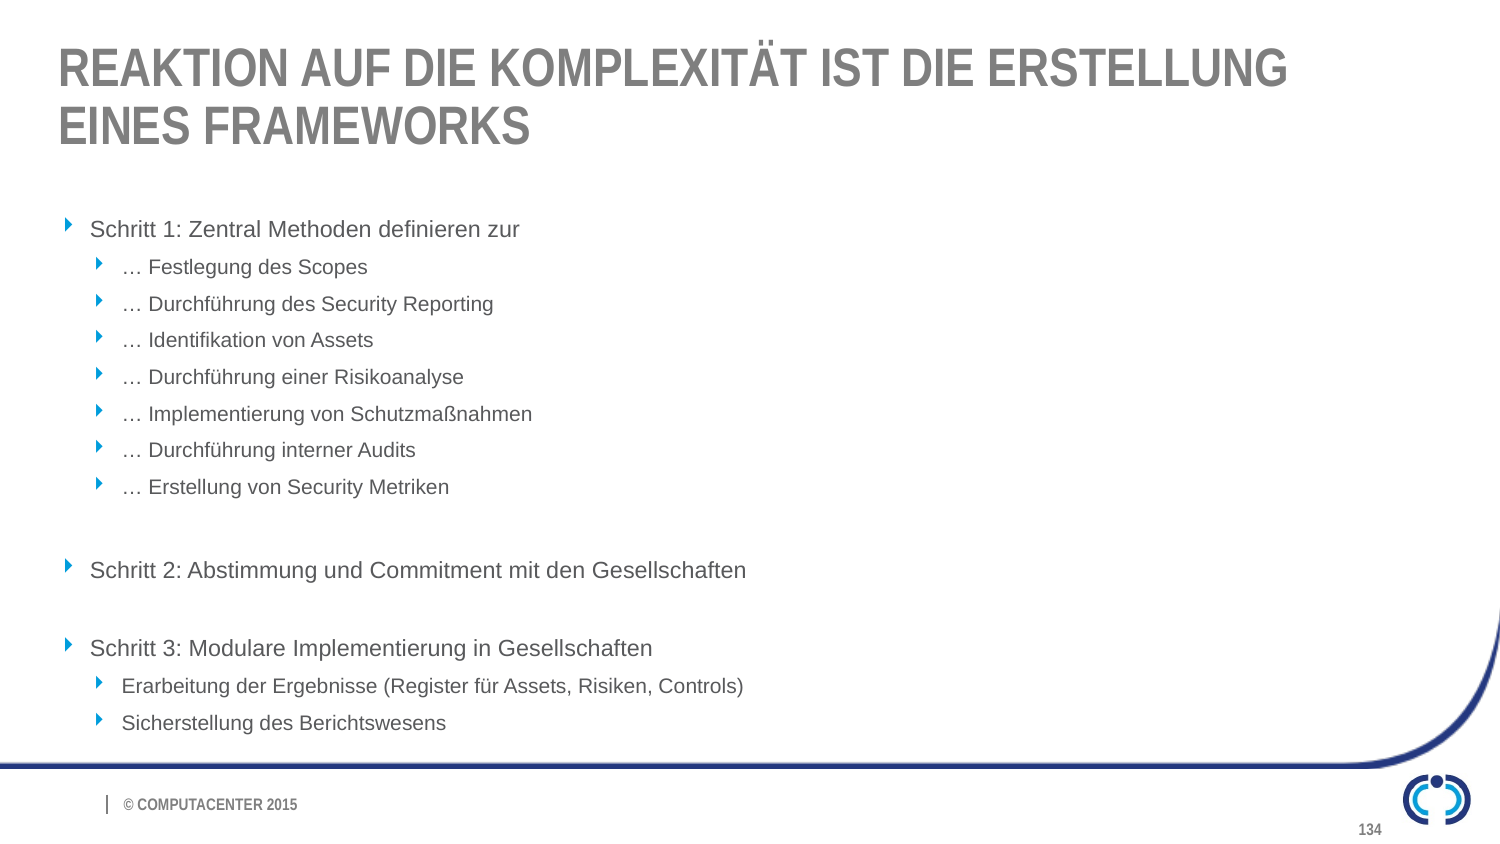

# Reaktion auf die Komplexität ist die Erstellung eines Frameworks
Schritt 1: Zentral Methoden definieren zur
… Festlegung des Scopes
… Durchführung des Security Reporting
… Identifikation von Assets
… Durchführung einer Risikoanalyse
… Implementierung von Schutzmaßnahmen
… Durchführung interner Audits
… Erstellung von Security Metriken

Schritt 2: Abstimmung und Commitment mit den Gesellschaften

Schritt 3: Modulare Implementierung in Gesellschaften
Erarbeitung der Ergebnisse (Register für Assets, Risiken, Controls)
Sicherstellung des Berichtswesens

134